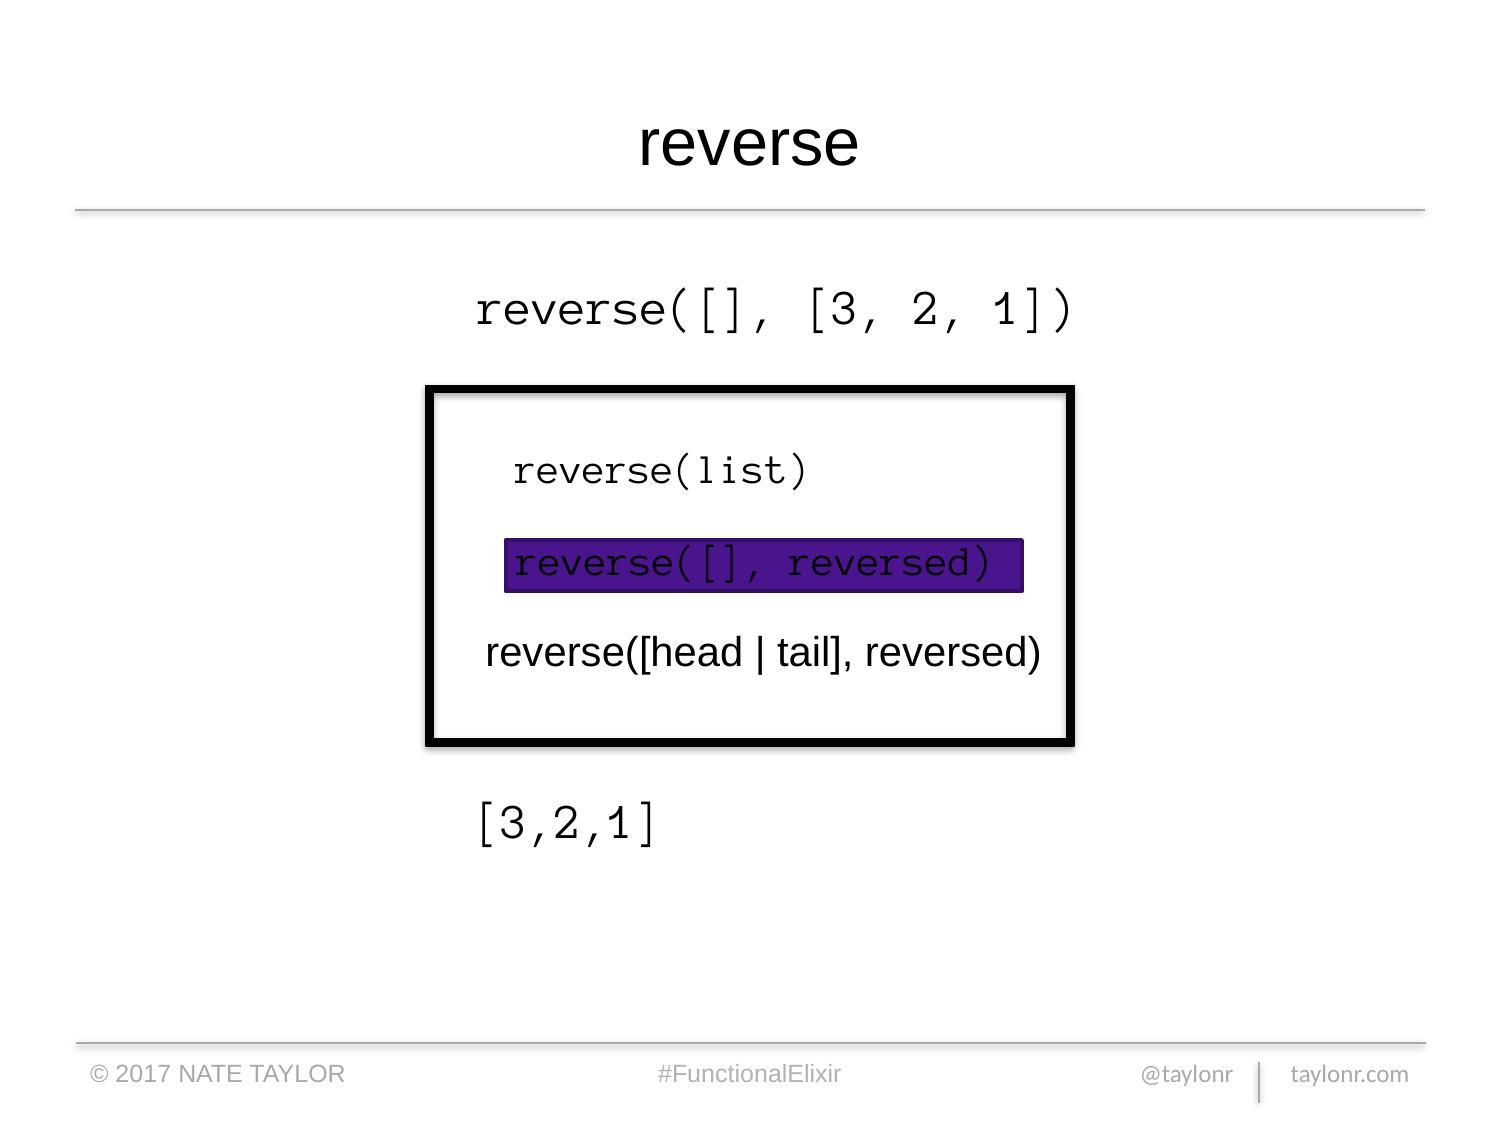

# reverse
reverse([], [3, 2, 1])

reverse(list)
reverse([], reversed)

reverse([head | tail], reversed)
[3,2,1]
© 2017 NATE TAYLOR
#FunctionalElixir
@taylonr          taylonr.com